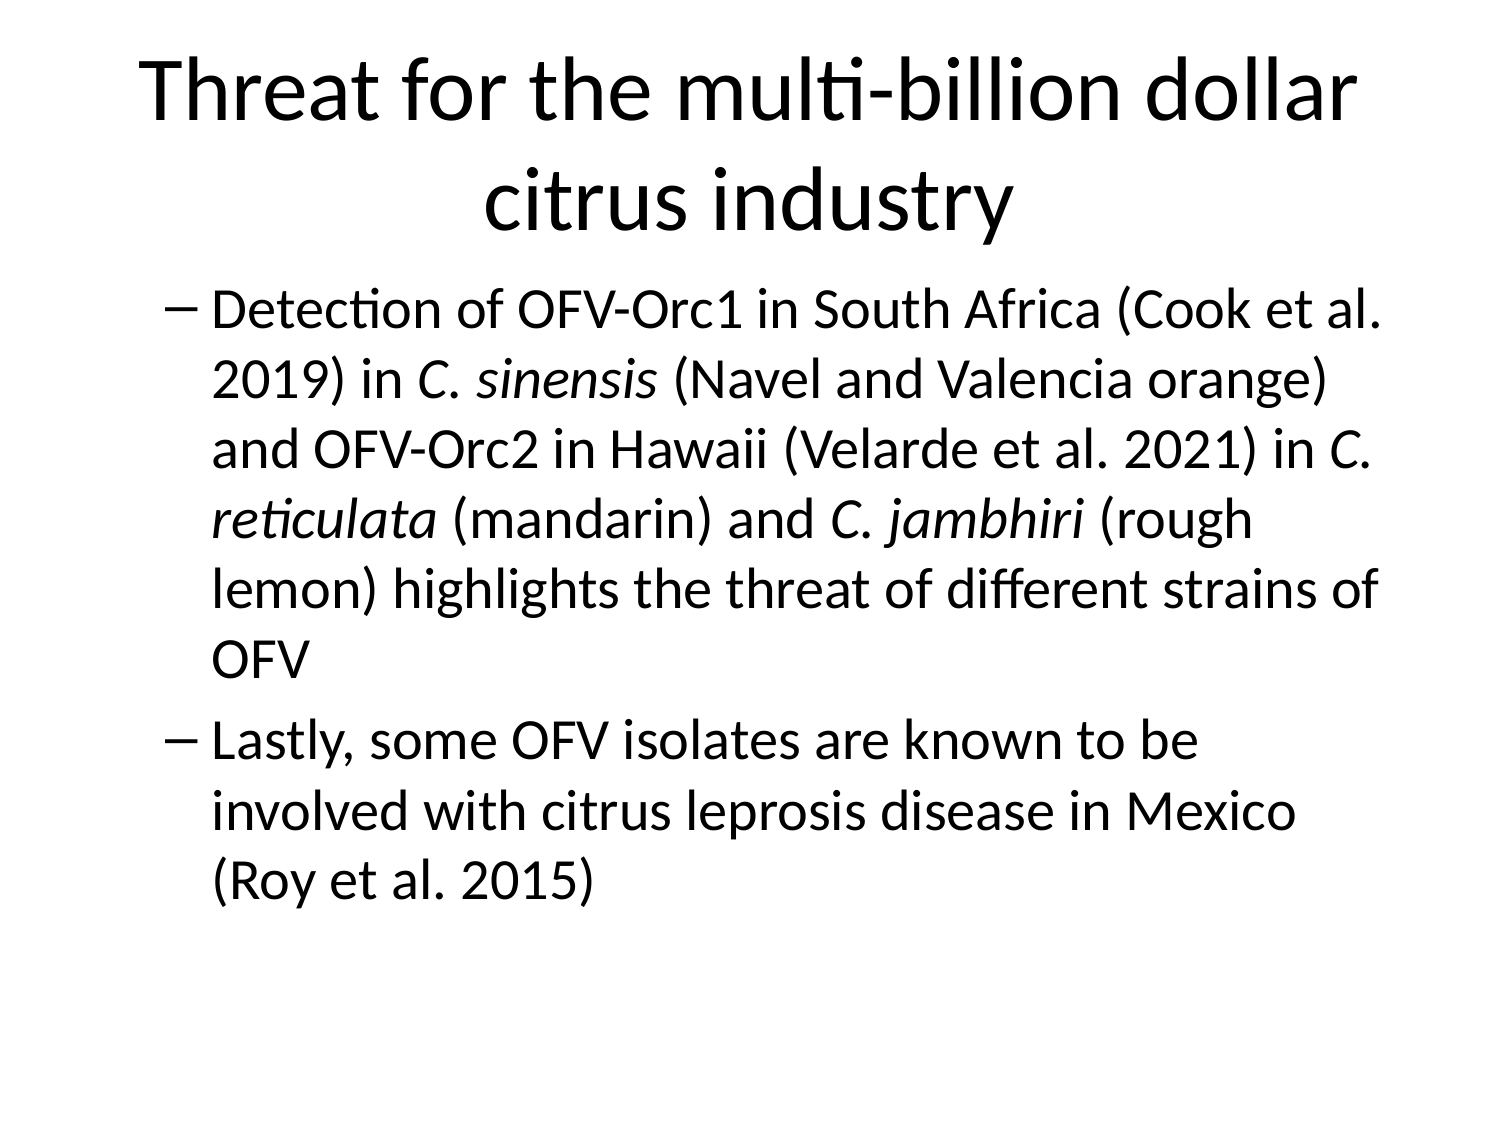

# Threat for the multi-billion dollar citrus industry
Detection of OFV-Orc1 in South Africa (Cook et al. 2019) in C. sinensis (Navel and Valencia orange) and OFV-Orc2 in Hawaii (Velarde et al. 2021) in C. reticulata (mandarin) and C. jambhiri (rough lemon) highlights the threat of different strains of OFV
Lastly, some OFV isolates are known to be involved with citrus leprosis disease in Mexico (Roy et al. 2015)